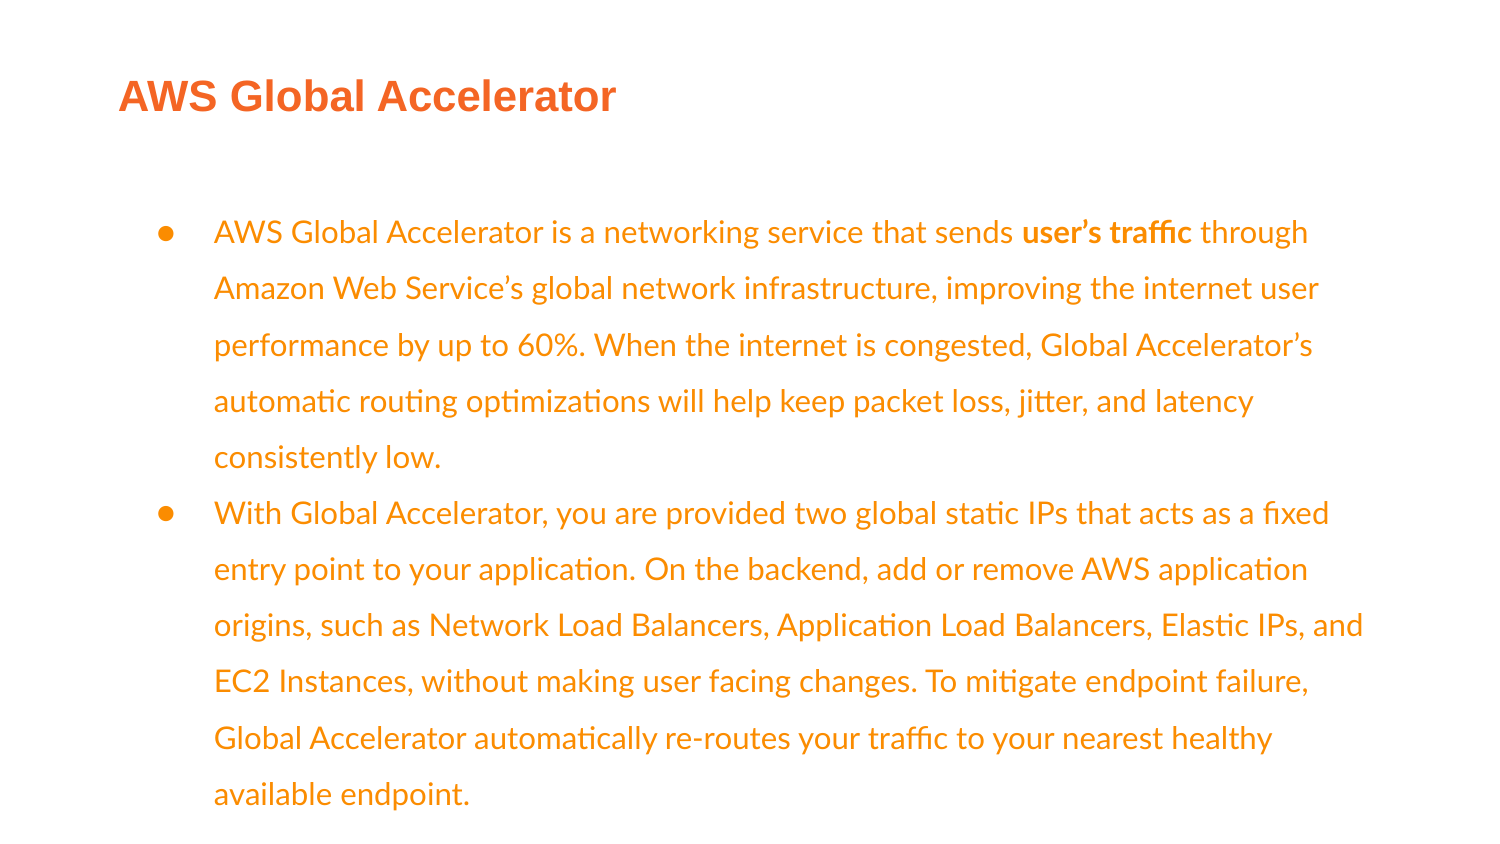

AWS Global Accelerator
AWS Global Accelerator is a networking service that sends user’s traffic through Amazon Web Service’s global network infrastructure, improving the internet user performance by up to 60%. When the internet is congested, Global Accelerator’s automatic routing optimizations will help keep packet loss, jitter, and latency consistently low.
With Global Accelerator, you are provided two global static IPs that acts as a fixed entry point to your application. On the backend, add or remove AWS application origins, such as Network Load Balancers, Application Load Balancers, Elastic IPs, and EC2 Instances, without making user facing changes. To mitigate endpoint failure, Global Accelerator automatically re-routes your traffic to your nearest healthy available endpoint.